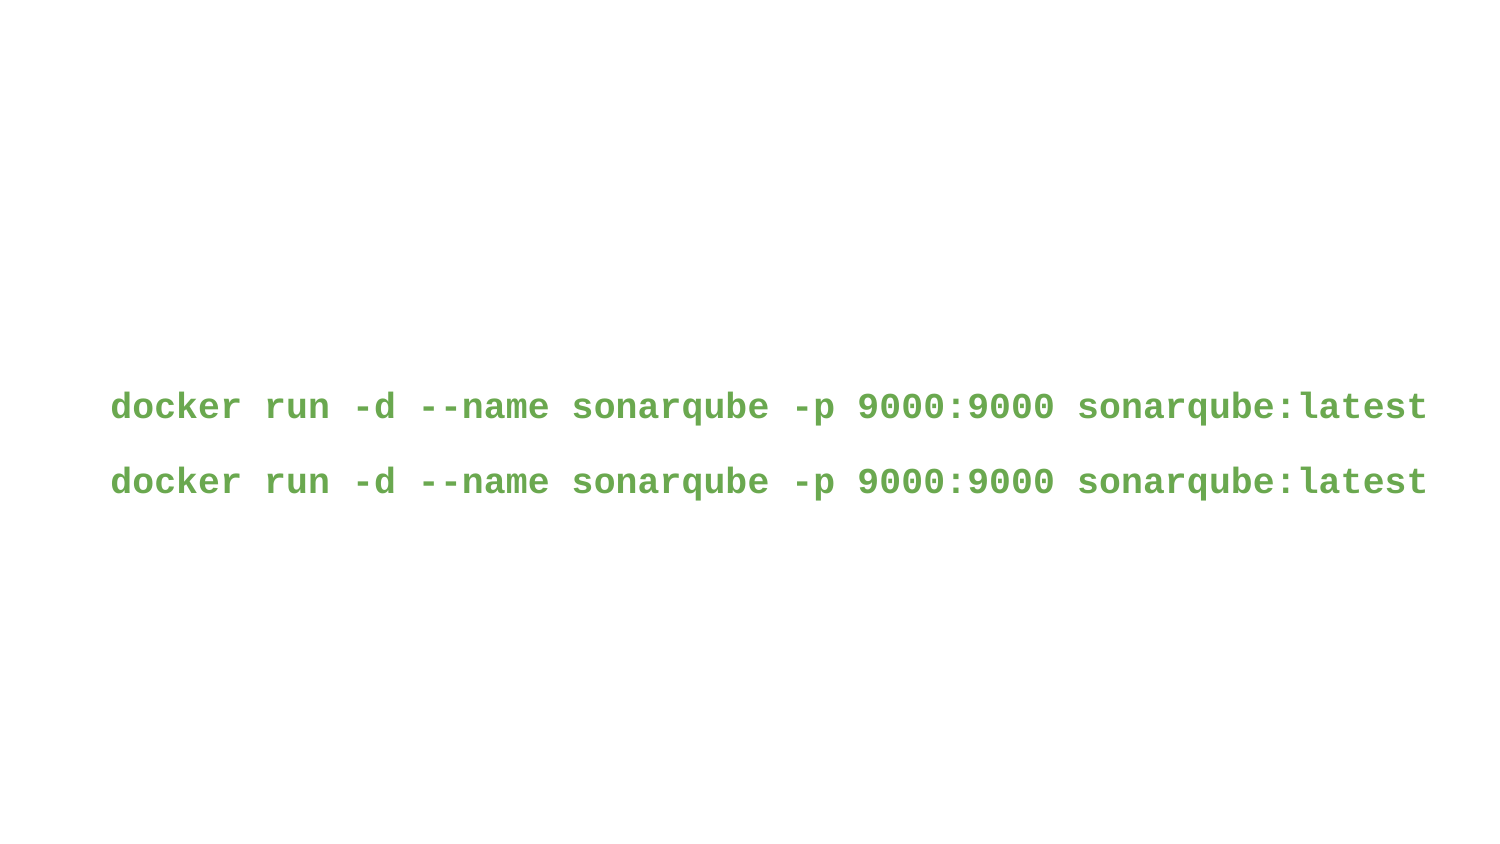

docker run -d --name sonarqube -p 9000:9000 sonarqube:latest
docker run -d --name sonarqube -p 9000:9000 sonarqube:latest